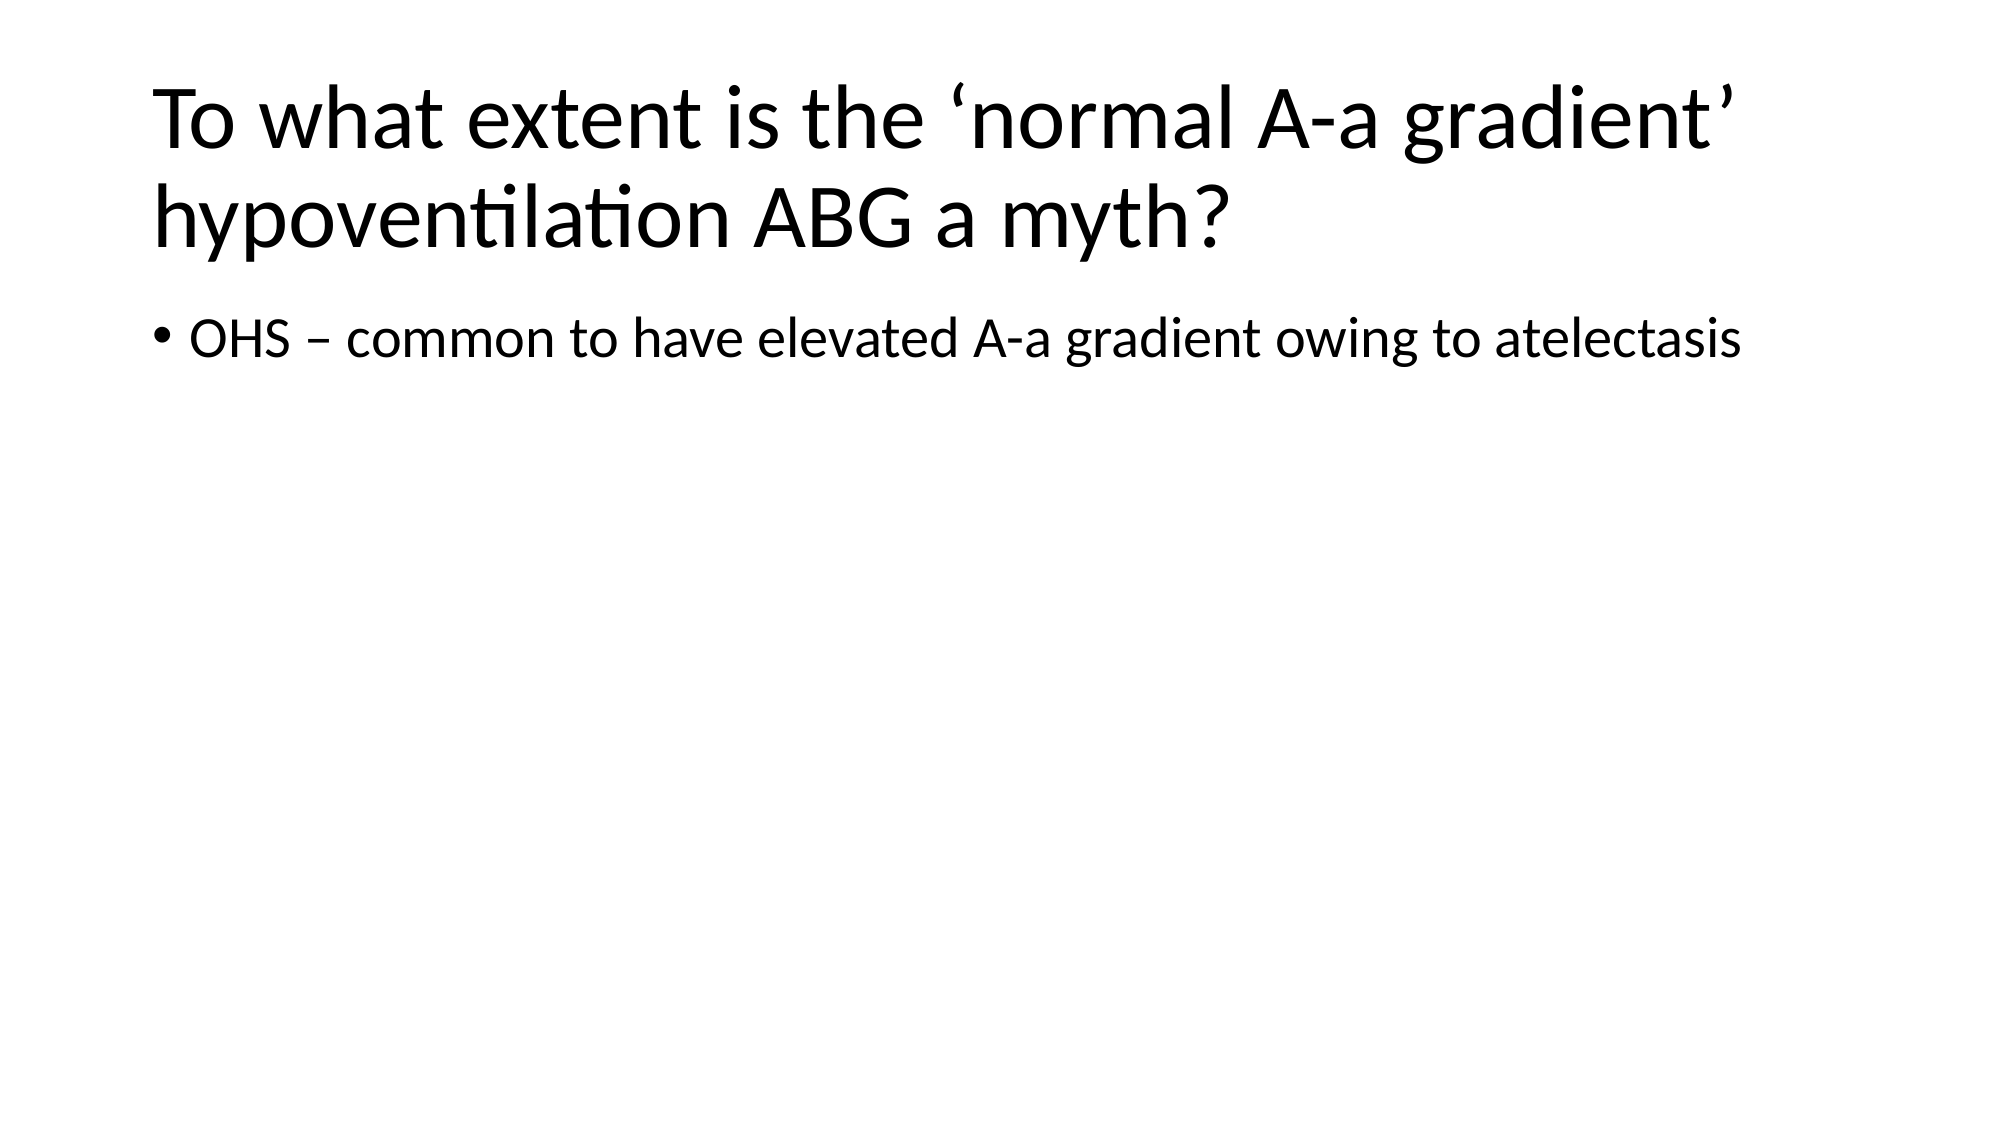

# To what extent is the ‘normal A-a gradient’ hypoventilation ABG a myth?
OHS – common to have elevated A-a gradient owing to atelectasis